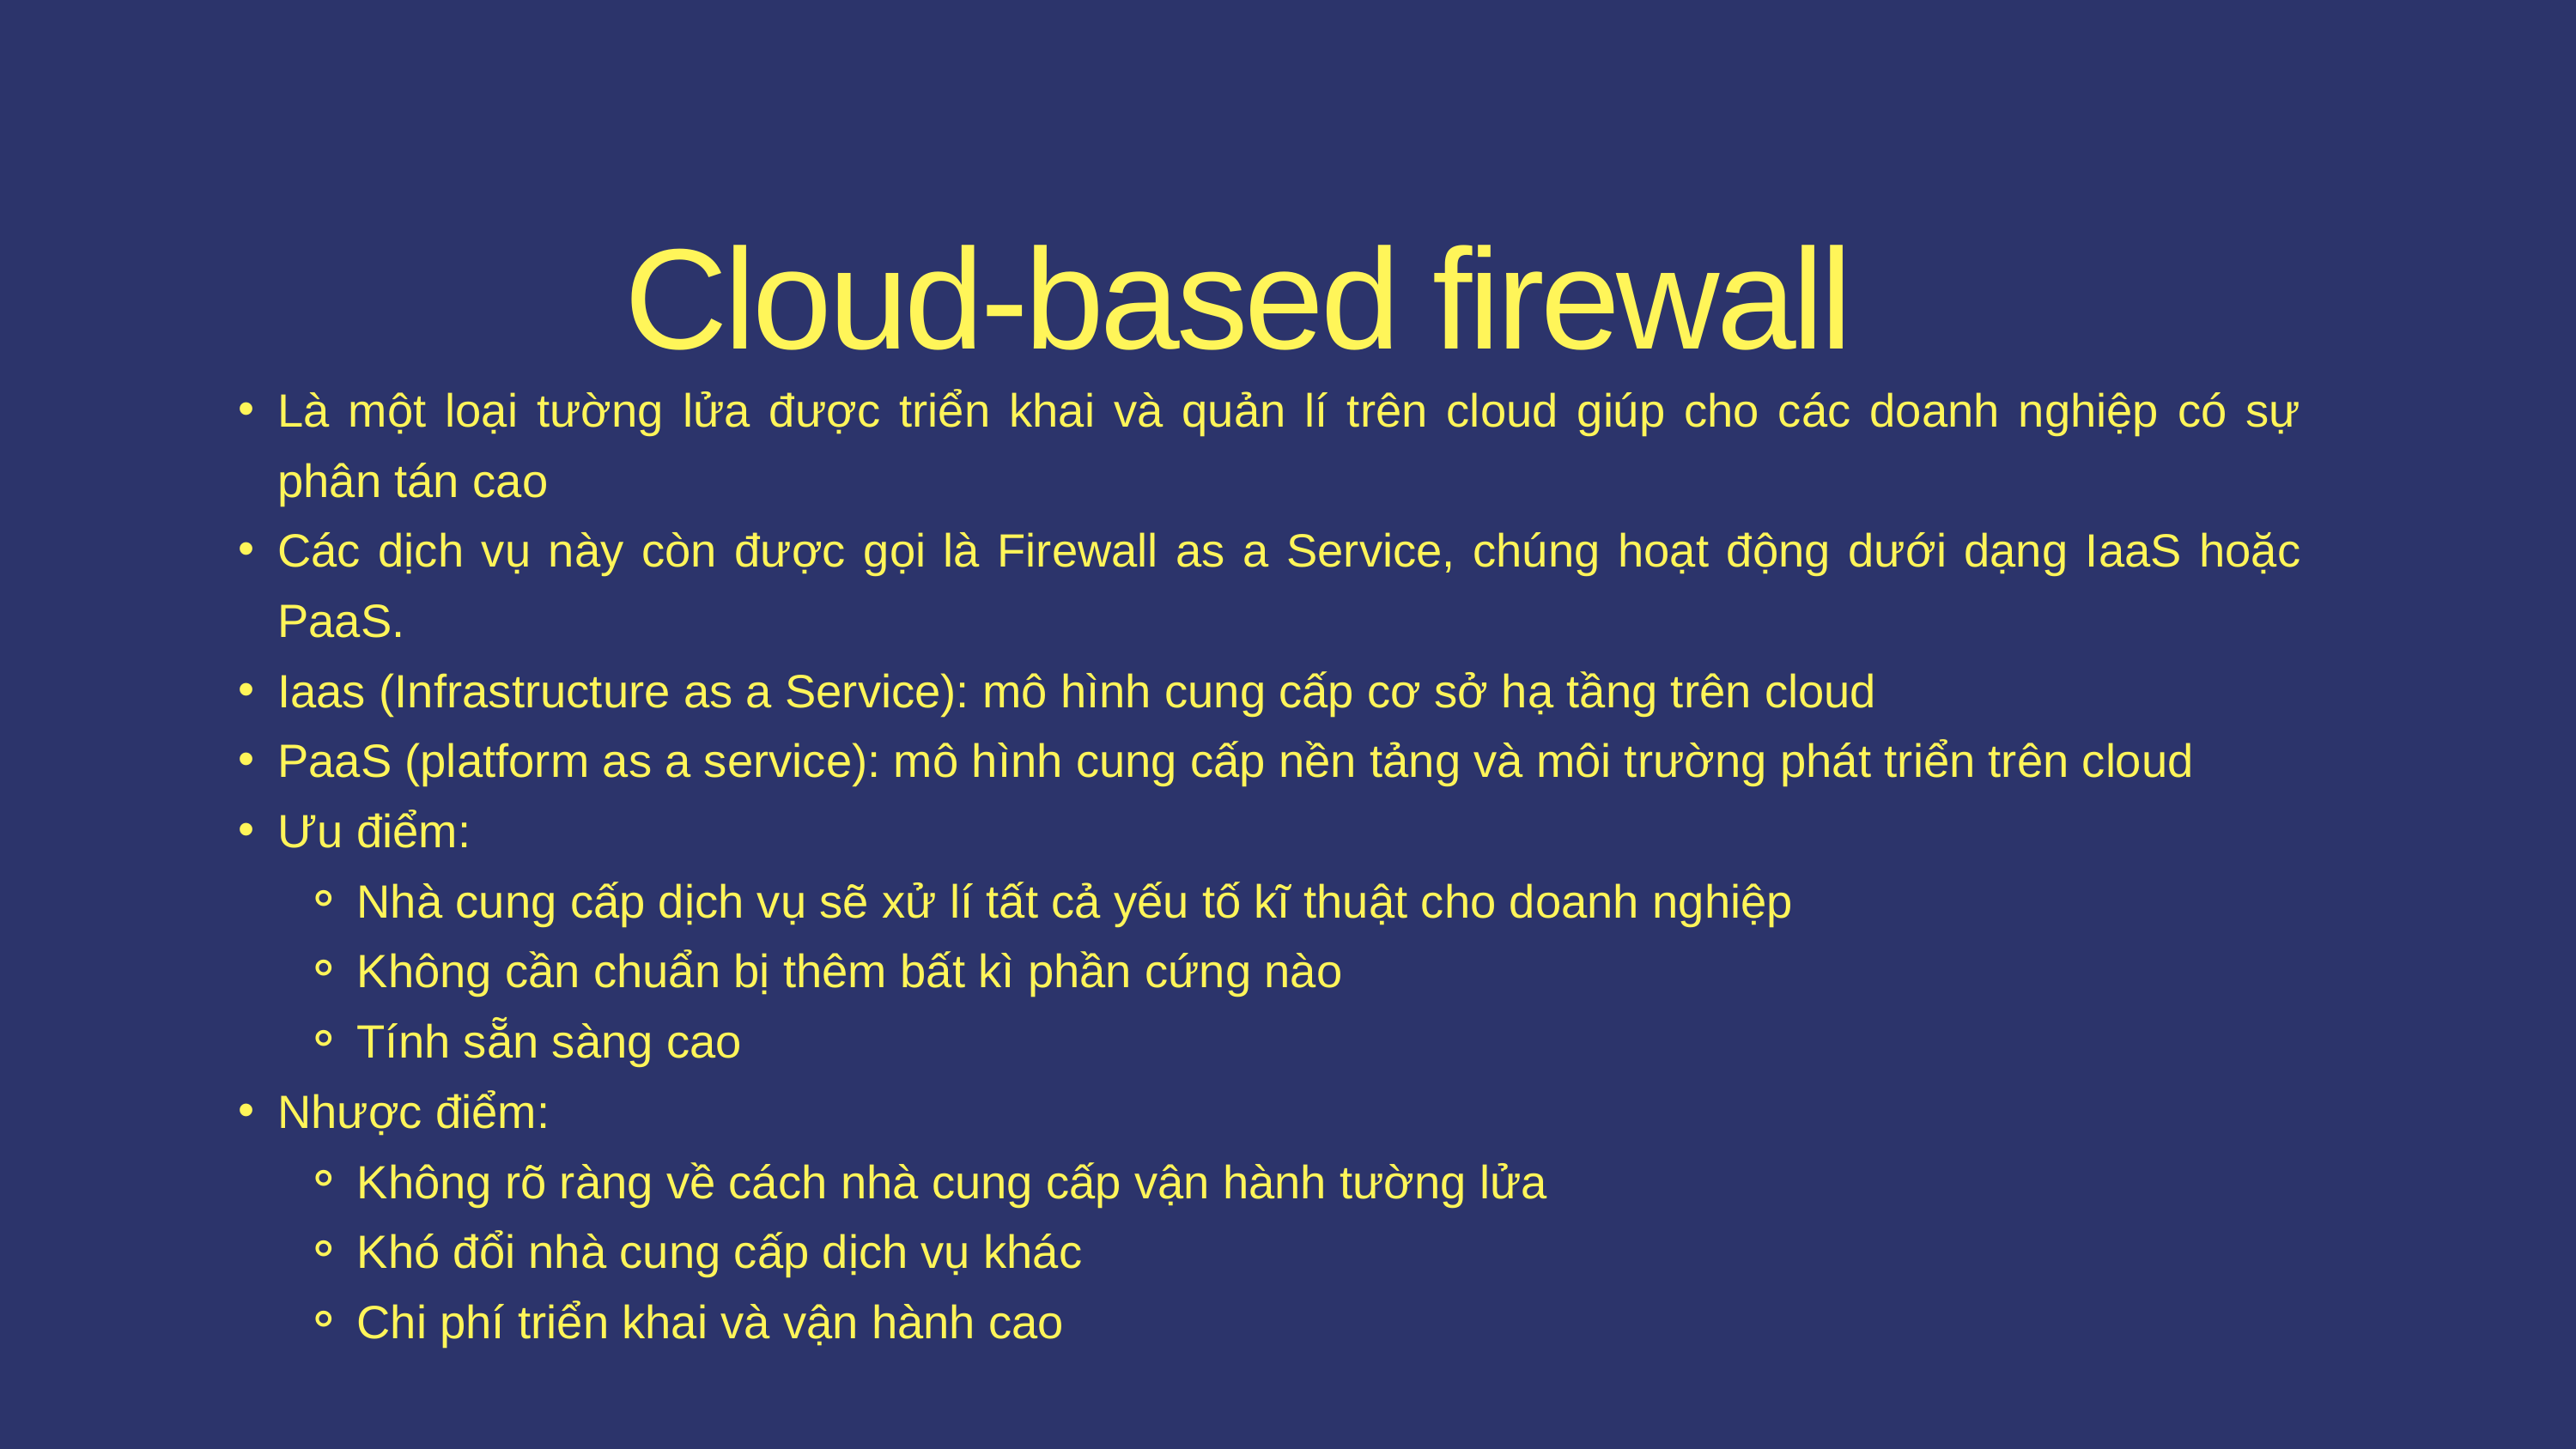

Cloud-based firewall
Là một loại tường lửa được triển khai và quản lí trên cloud giúp cho các doanh nghiệp có sự phân tán cao
Các dịch vụ này còn được gọi là Firewall as a Service, chúng hoạt động dưới dạng IaaS hoặc PaaS.
Iaas (Infrastructure as a Service): mô hình cung cấp cơ sở hạ tầng trên cloud
PaaS (platform as a service): mô hình cung cấp nền tảng và môi trường phát triển trên cloud
Ưu điểm:
Nhà cung cấp dịch vụ sẽ xử lí tất cả yếu tố kĩ thuật cho doanh nghiệp
Không cần chuẩn bị thêm bất kì phần cứng nào
Tính sẵn sàng cao
Nhược điểm:
Không rõ ràng về cách nhà cung cấp vận hành tường lửa
Khó đổi nhà cung cấp dịch vụ khác
Chi phí triển khai và vận hành cao